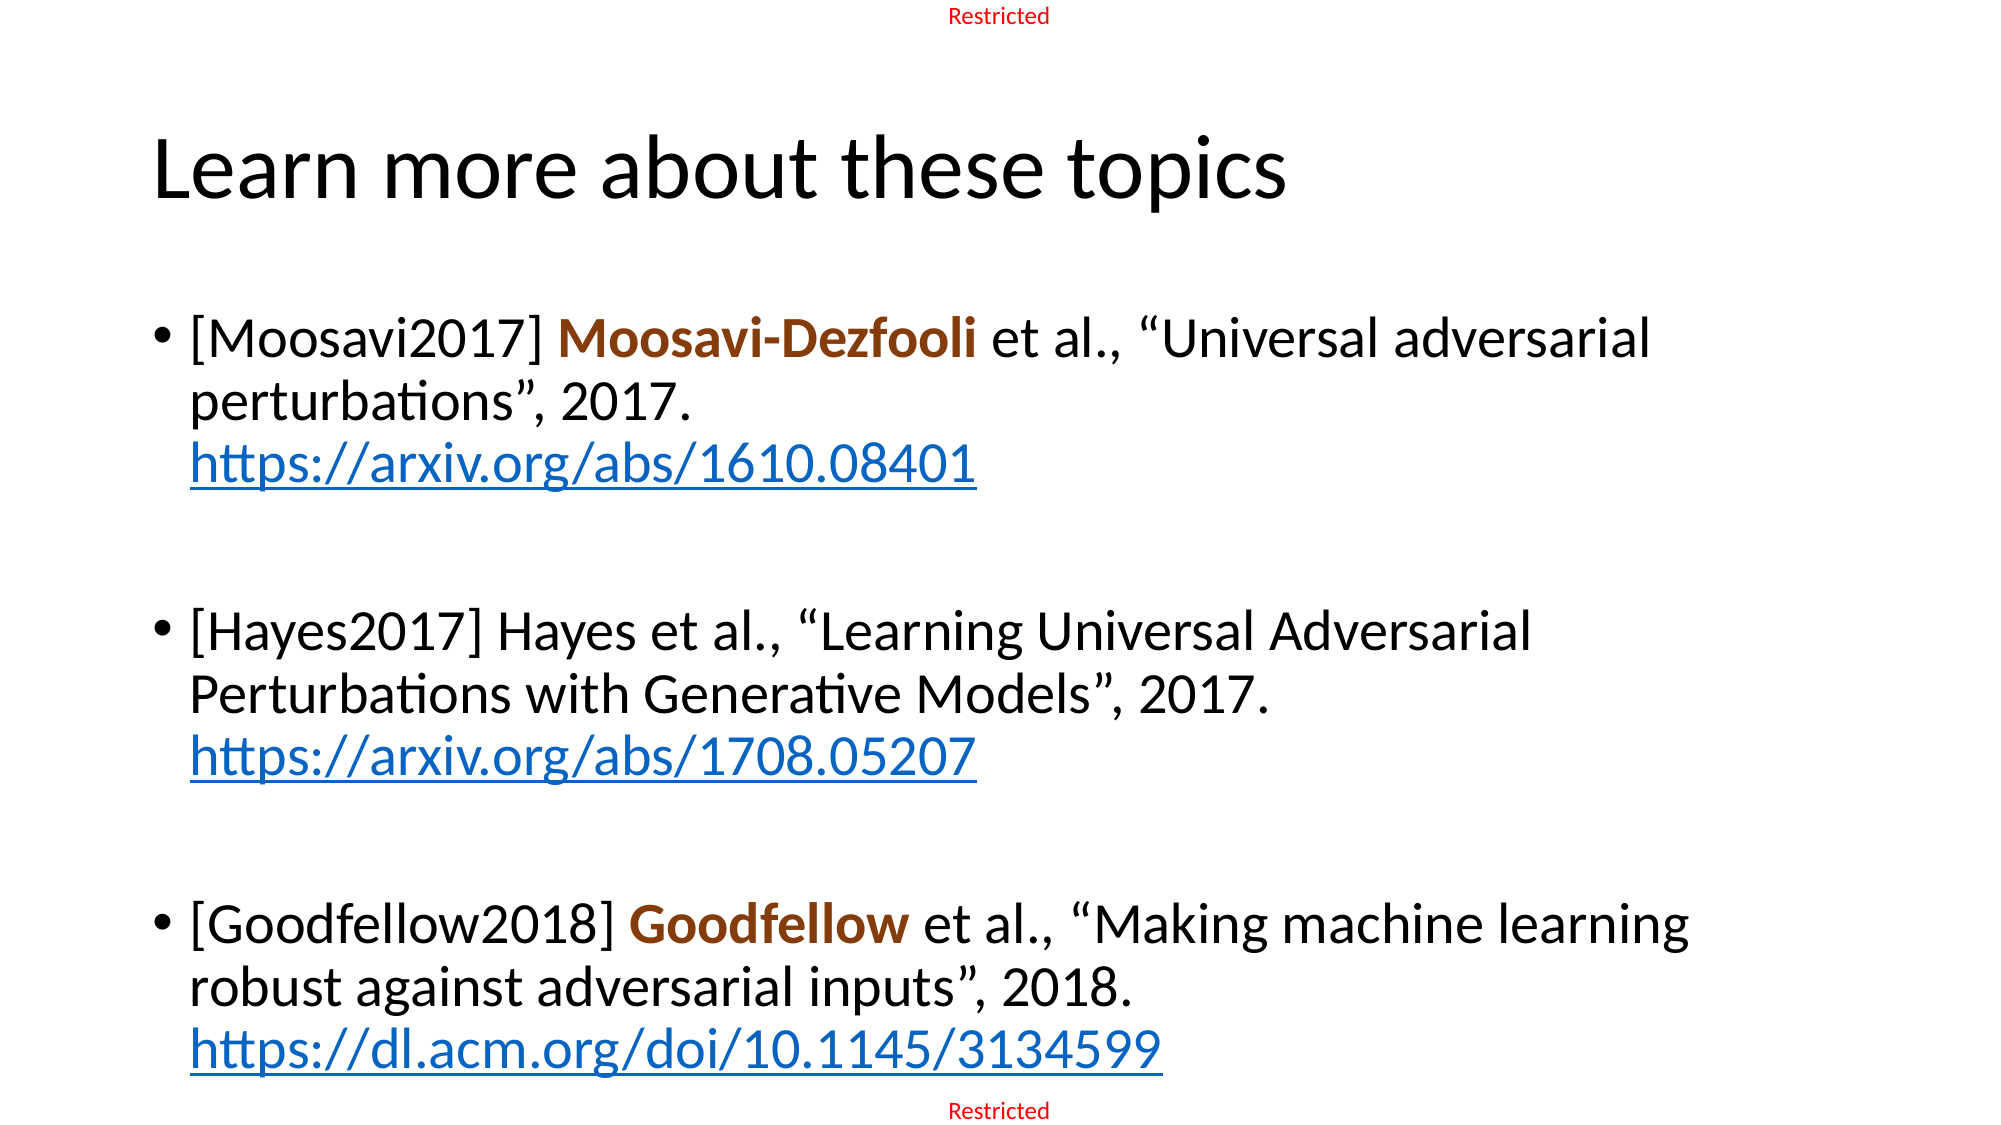

# Learn more about these topics
[Moosavi2017] Moosavi-Dezfooli et al., “Universal adversarial perturbations”, 2017.
https://arxiv.org/abs/1610.08401

[Hayes2017] Hayes et al., “Learning Universal Adversarial Perturbations with Generative Models”, 2017.
https://arxiv.org/abs/1708.05207

[Goodfellow2018] Goodfellow et al., “Making machine learning robust against adversarial inputs”, 2018.
https://dl.acm.org/doi/10.1145/3134599